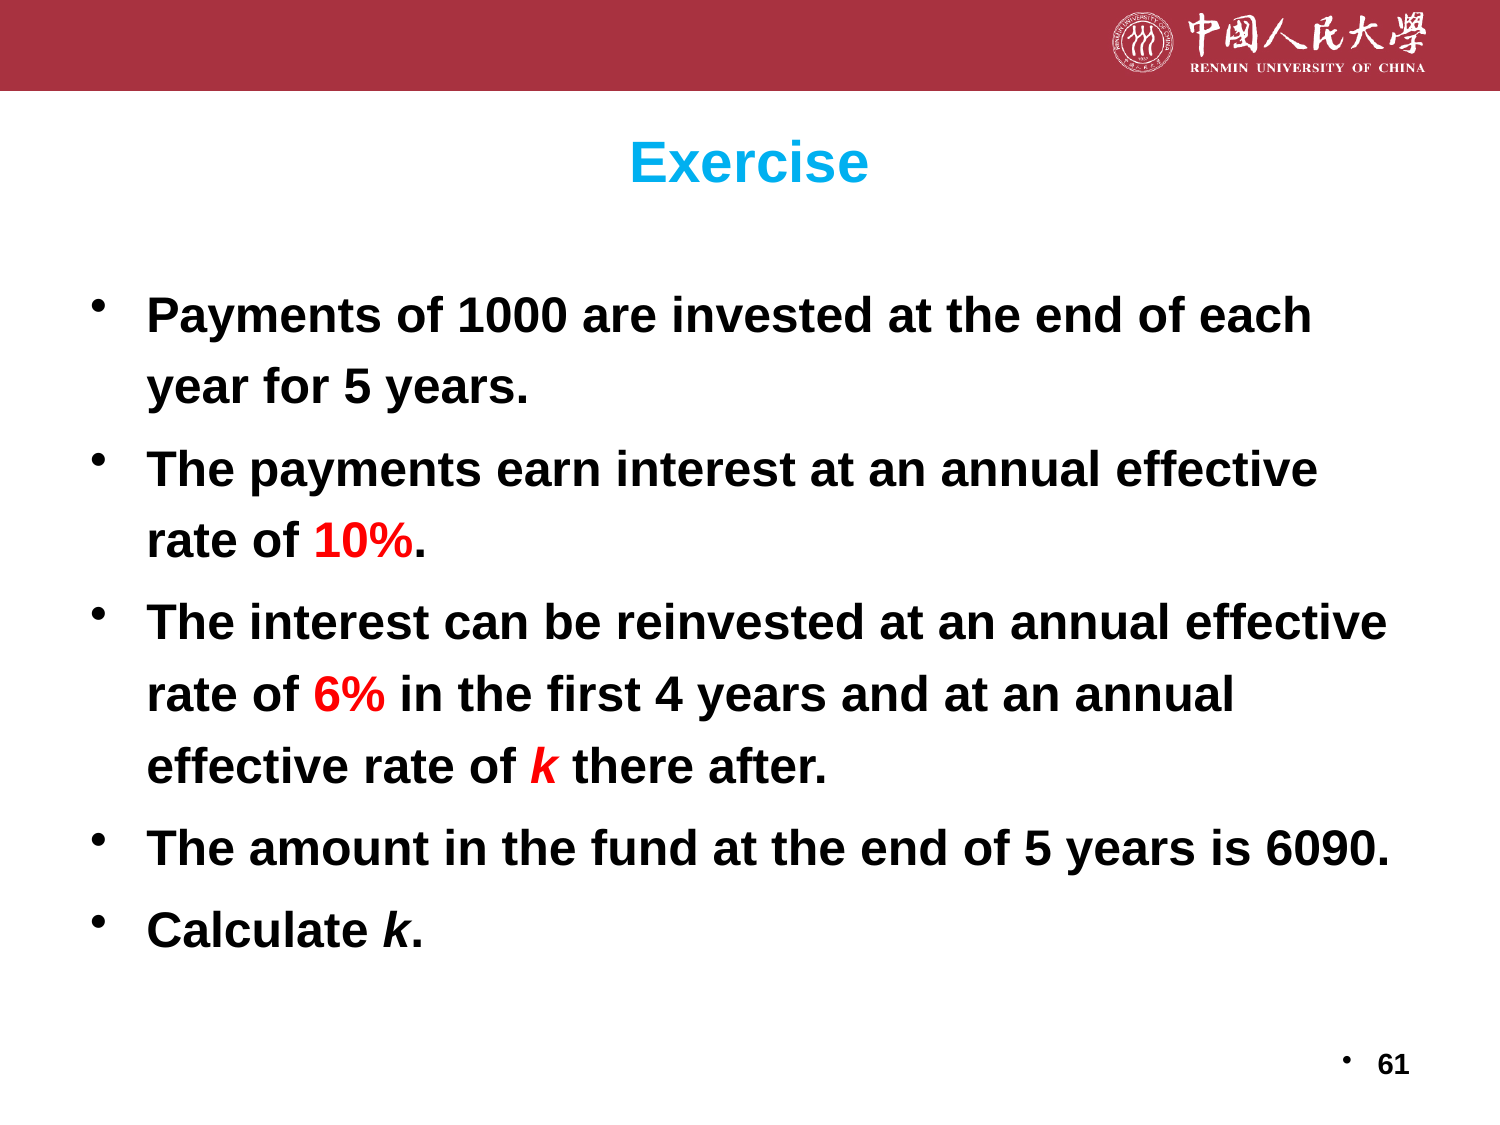

# Exercise
Payments of 1000 are invested at the end of each year for 5 years.
The payments earn interest at an annual effective rate of 10%.
The interest can be reinvested at an annual effective rate of 6% in the first 4 years and at an annual effective rate of k there after.
The amount in the fund at the end of 5 years is 6090.
Calculate k.
61